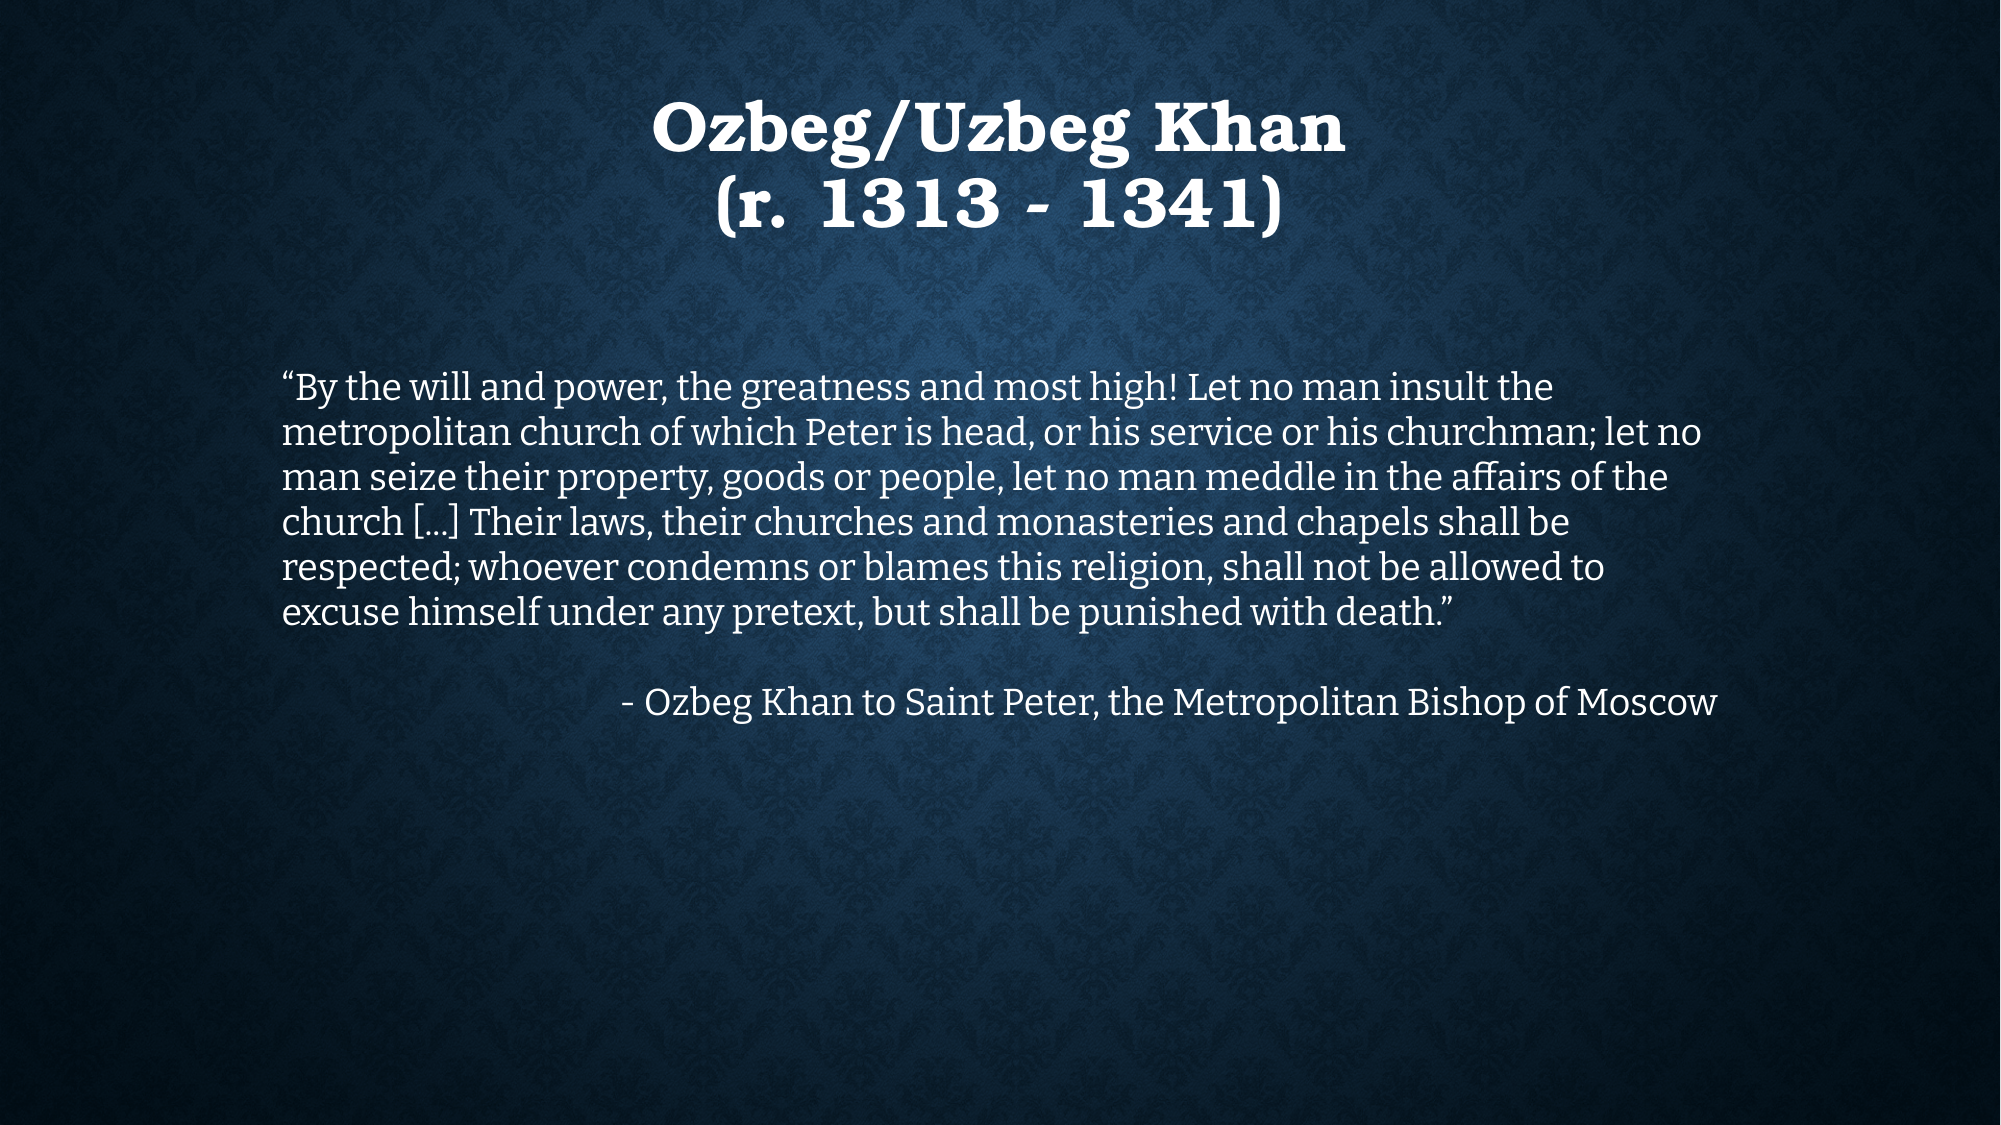

Ozbeg/Uzbeg Khan
(r. 1313 - 1341)

“By the will and power, the greatness and most high! Let no man insult the metropolitan church of which Peter is head, or his service or his churchman; let no man seize their property, goods or people, let no man meddle in the affairs of the church [...] Their laws, their churches and monasteries and chapels shall be respected; whoever condemns or blames this religion, shall not be allowed to excuse himself under any pretext, but shall be punished with death.”

- Ozbeg Khan to Saint Peter, the Metropolitan Bishop of Moscow